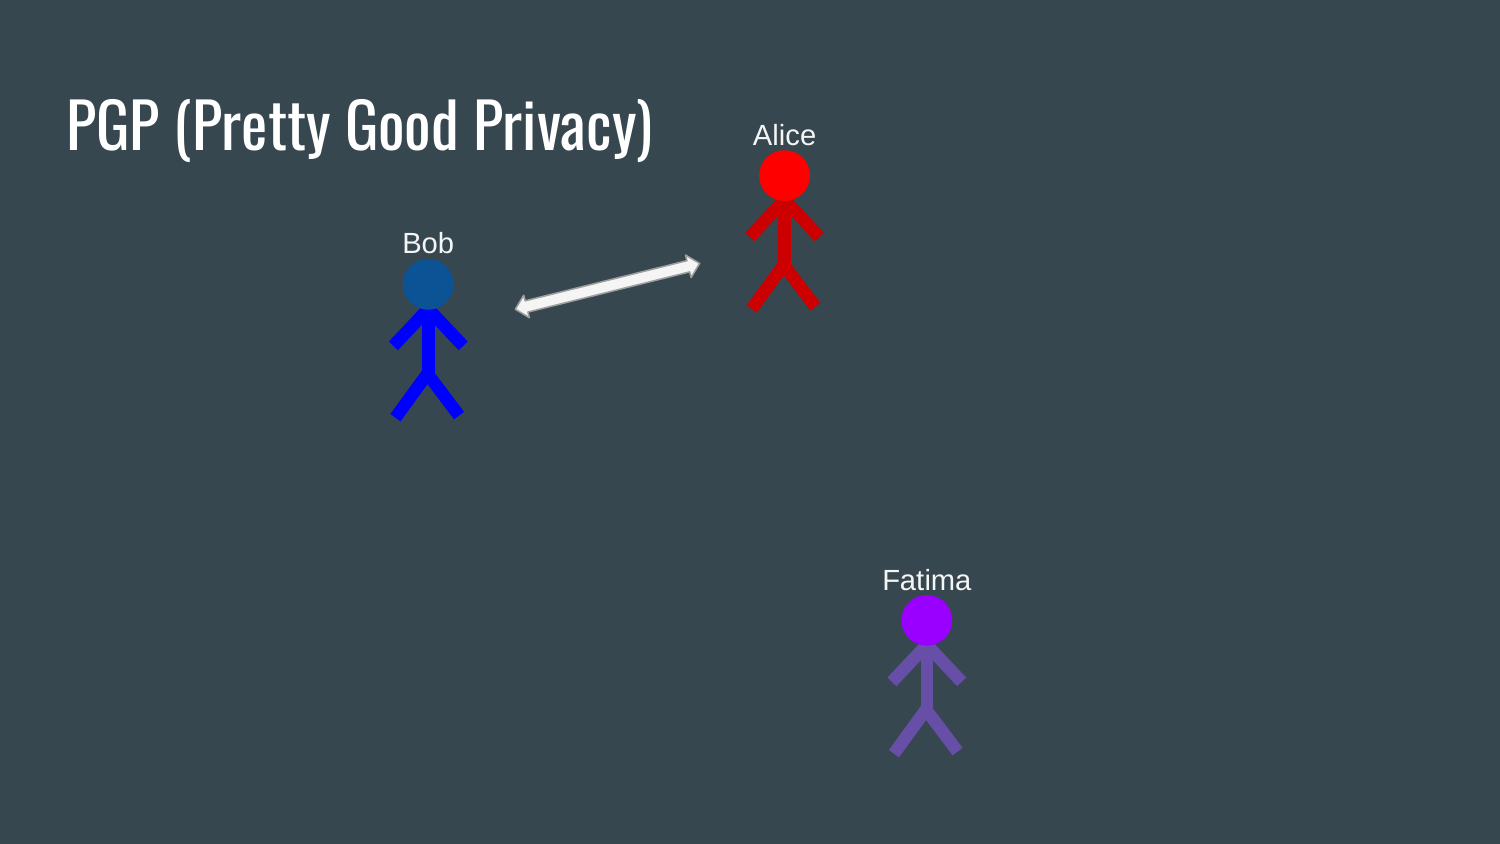

# PGP (Pretty Good Privacy)

Alice

Bob

Fatima